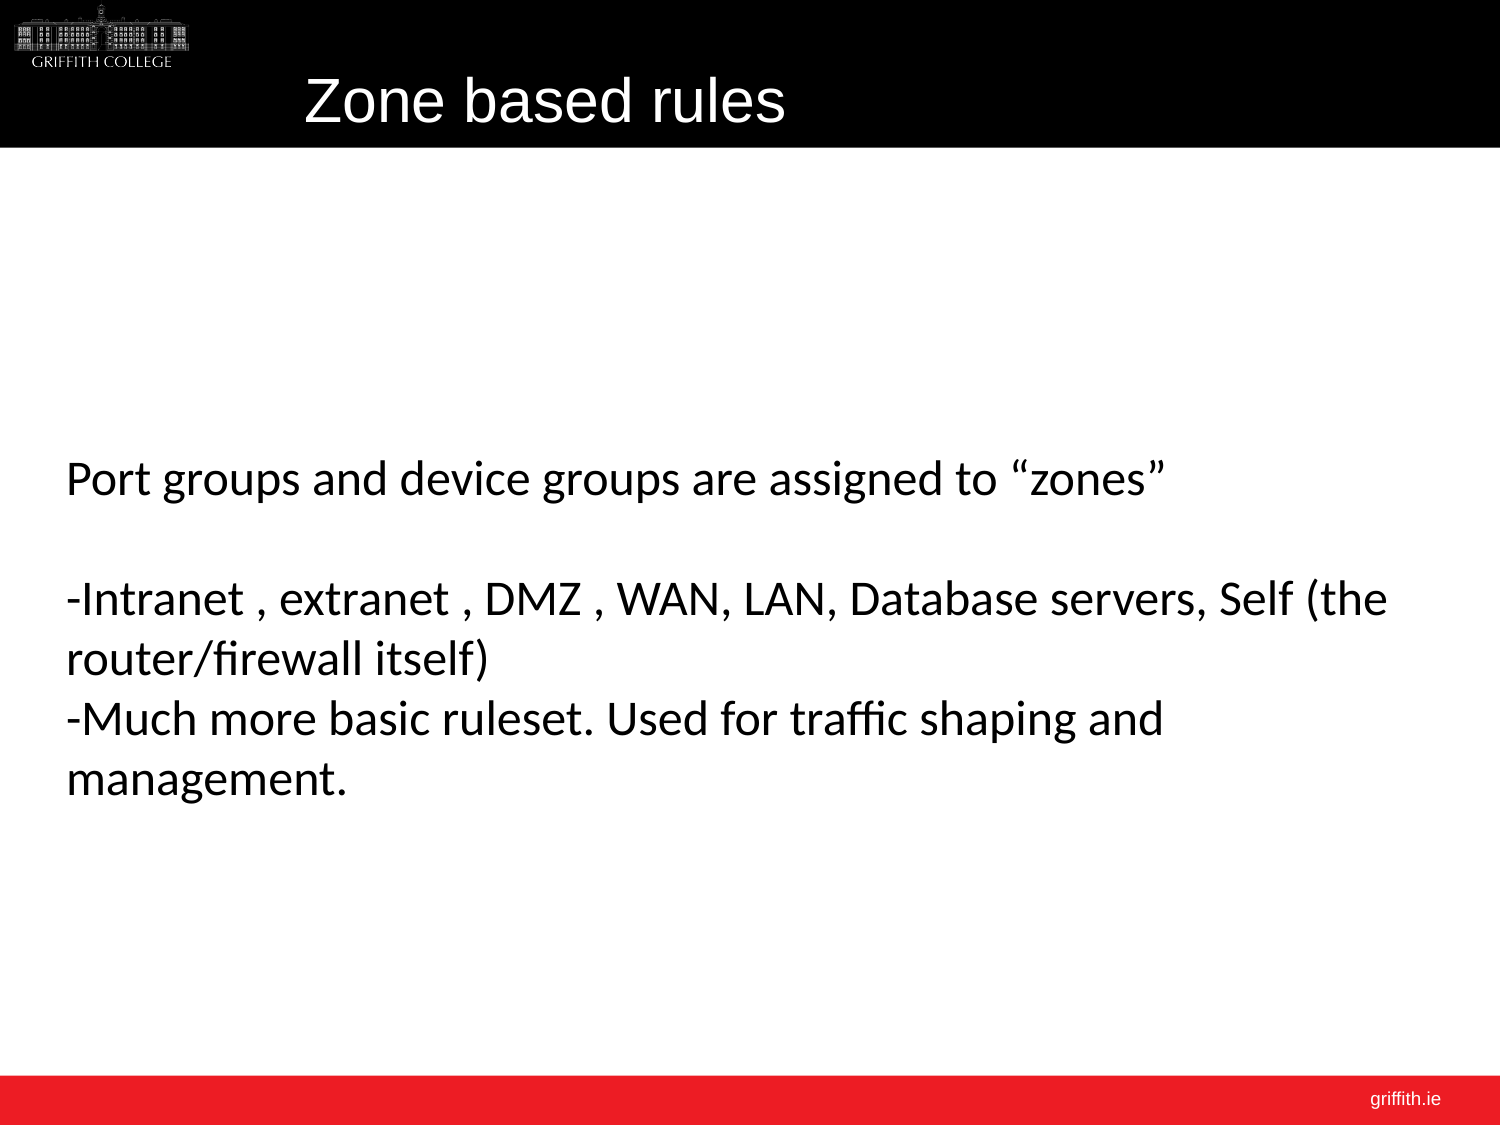

# Zone based rules
Port groups and device groups are assigned to “zones”

-Intranet , extranet , DMZ , WAN, LAN, Database servers, Self (the router/firewall itself)
-Much more basic ruleset. Used for traffic shaping and management.